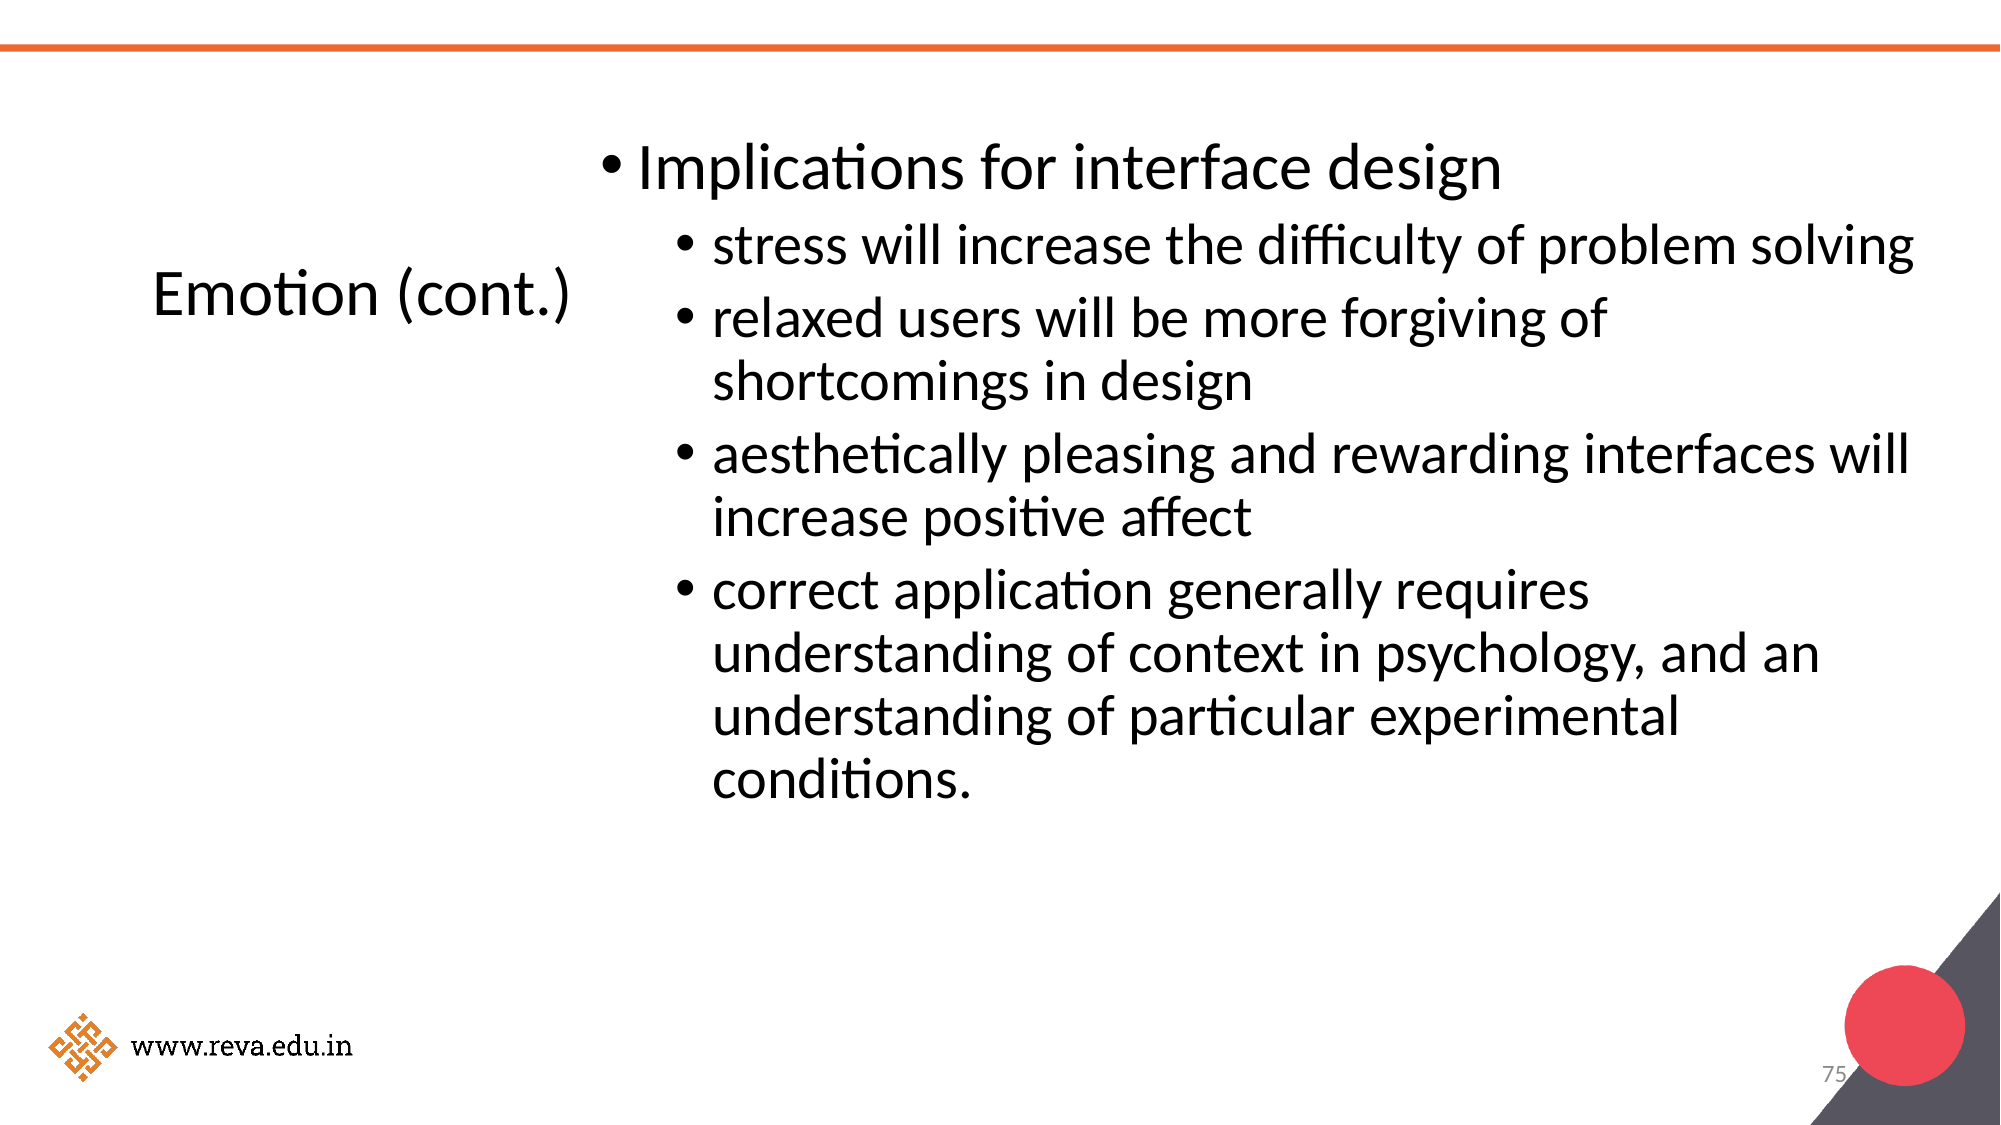

# Emotion (cont.)
Implications for interface design
stress will increase the difficulty of problem solving
relaxed users will be more forgiving of shortcomings in design
aesthetically pleasing and rewarding interfaces will increase positive affect
correct application generally requires understanding of context in psychology, and an understanding of particular experimental conditions.

75